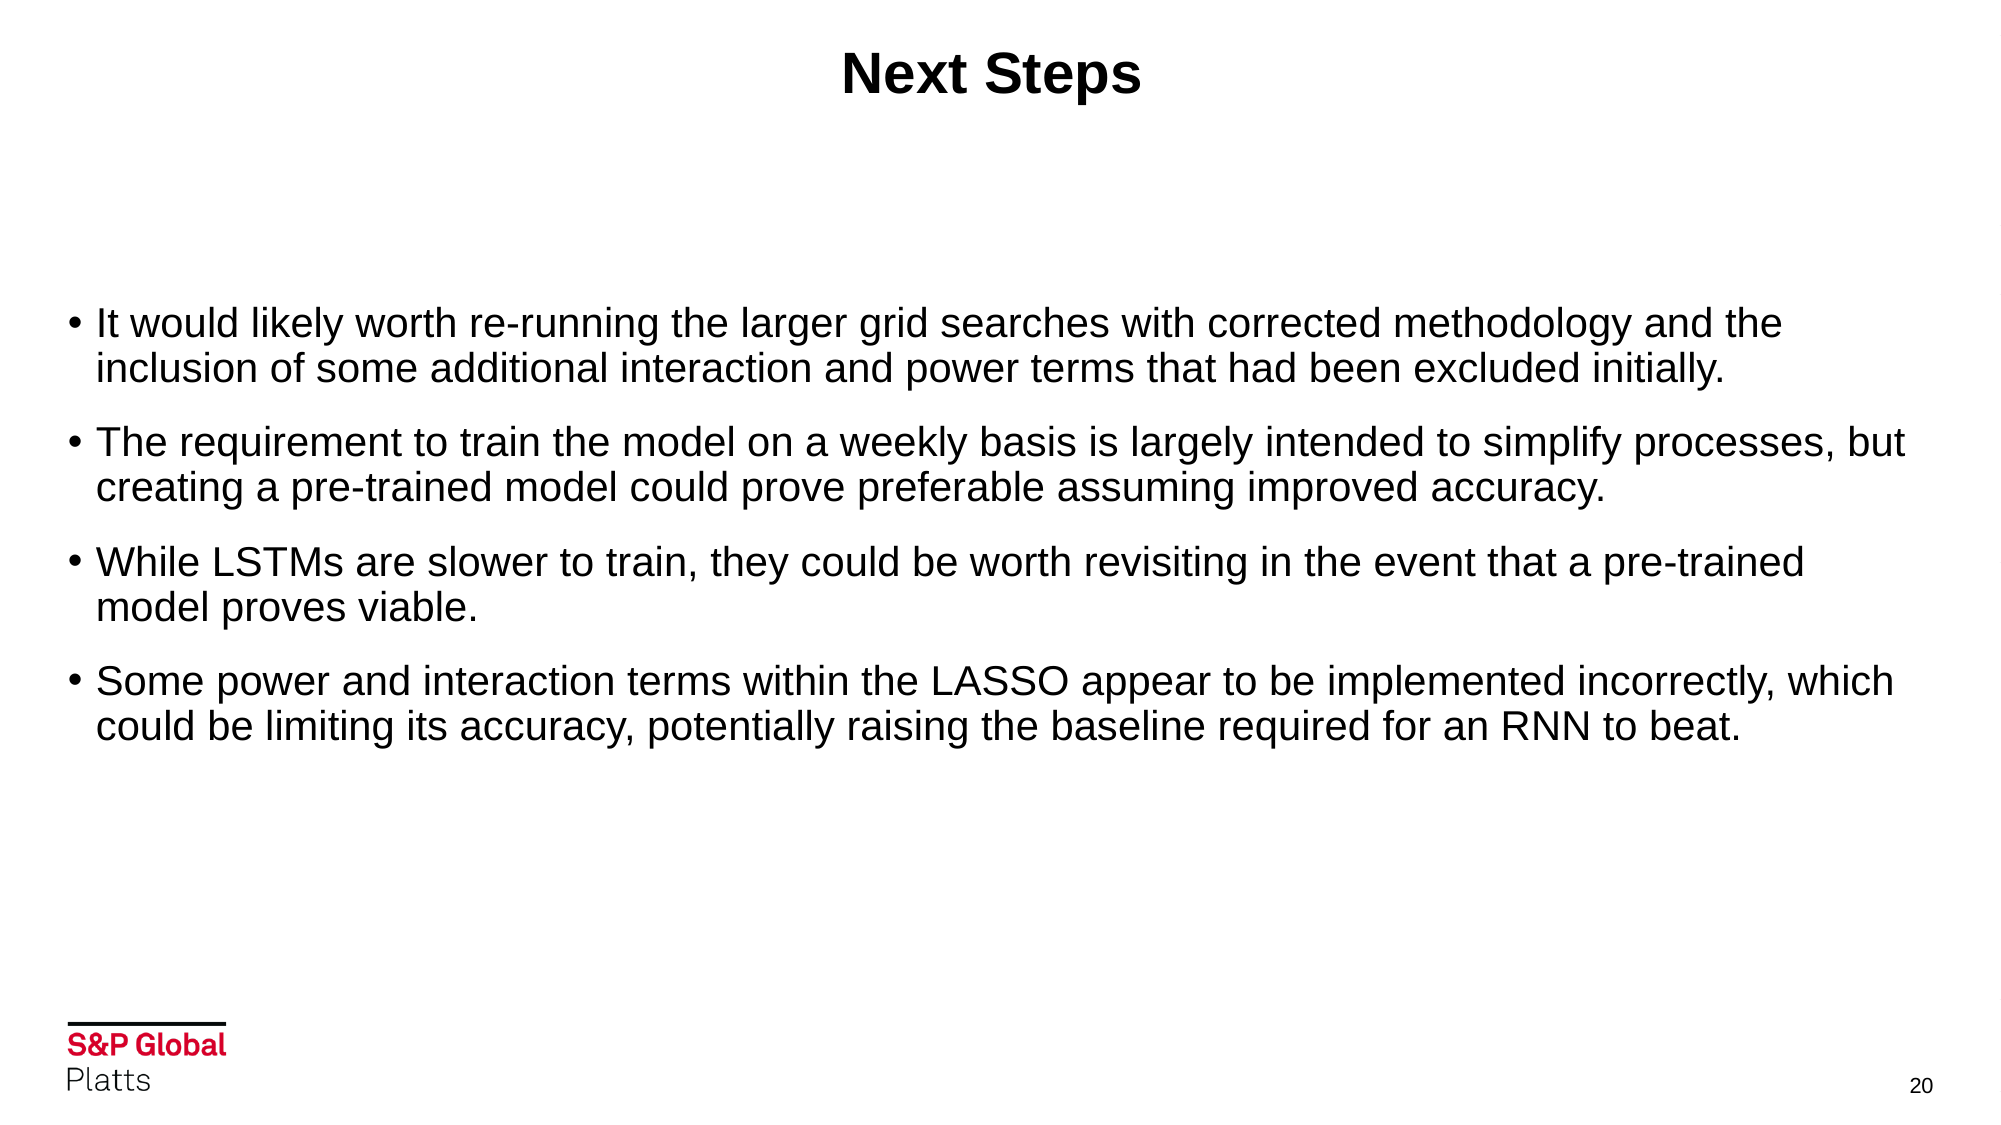

# Next Steps
It would likely worth re-running the larger grid searches with corrected methodology and the inclusion of some additional interaction and power terms that had been excluded initially.
The requirement to train the model on a weekly basis is largely intended to simplify processes, but creating a pre-trained model could prove preferable assuming improved accuracy.
While LSTMs are slower to train, they could be worth revisiting in the event that a pre-trained model proves viable.
Some power and interaction terms within the LASSO appear to be implemented incorrectly, which could be limiting its accuracy, potentially raising the baseline required for an RNN to beat.

20